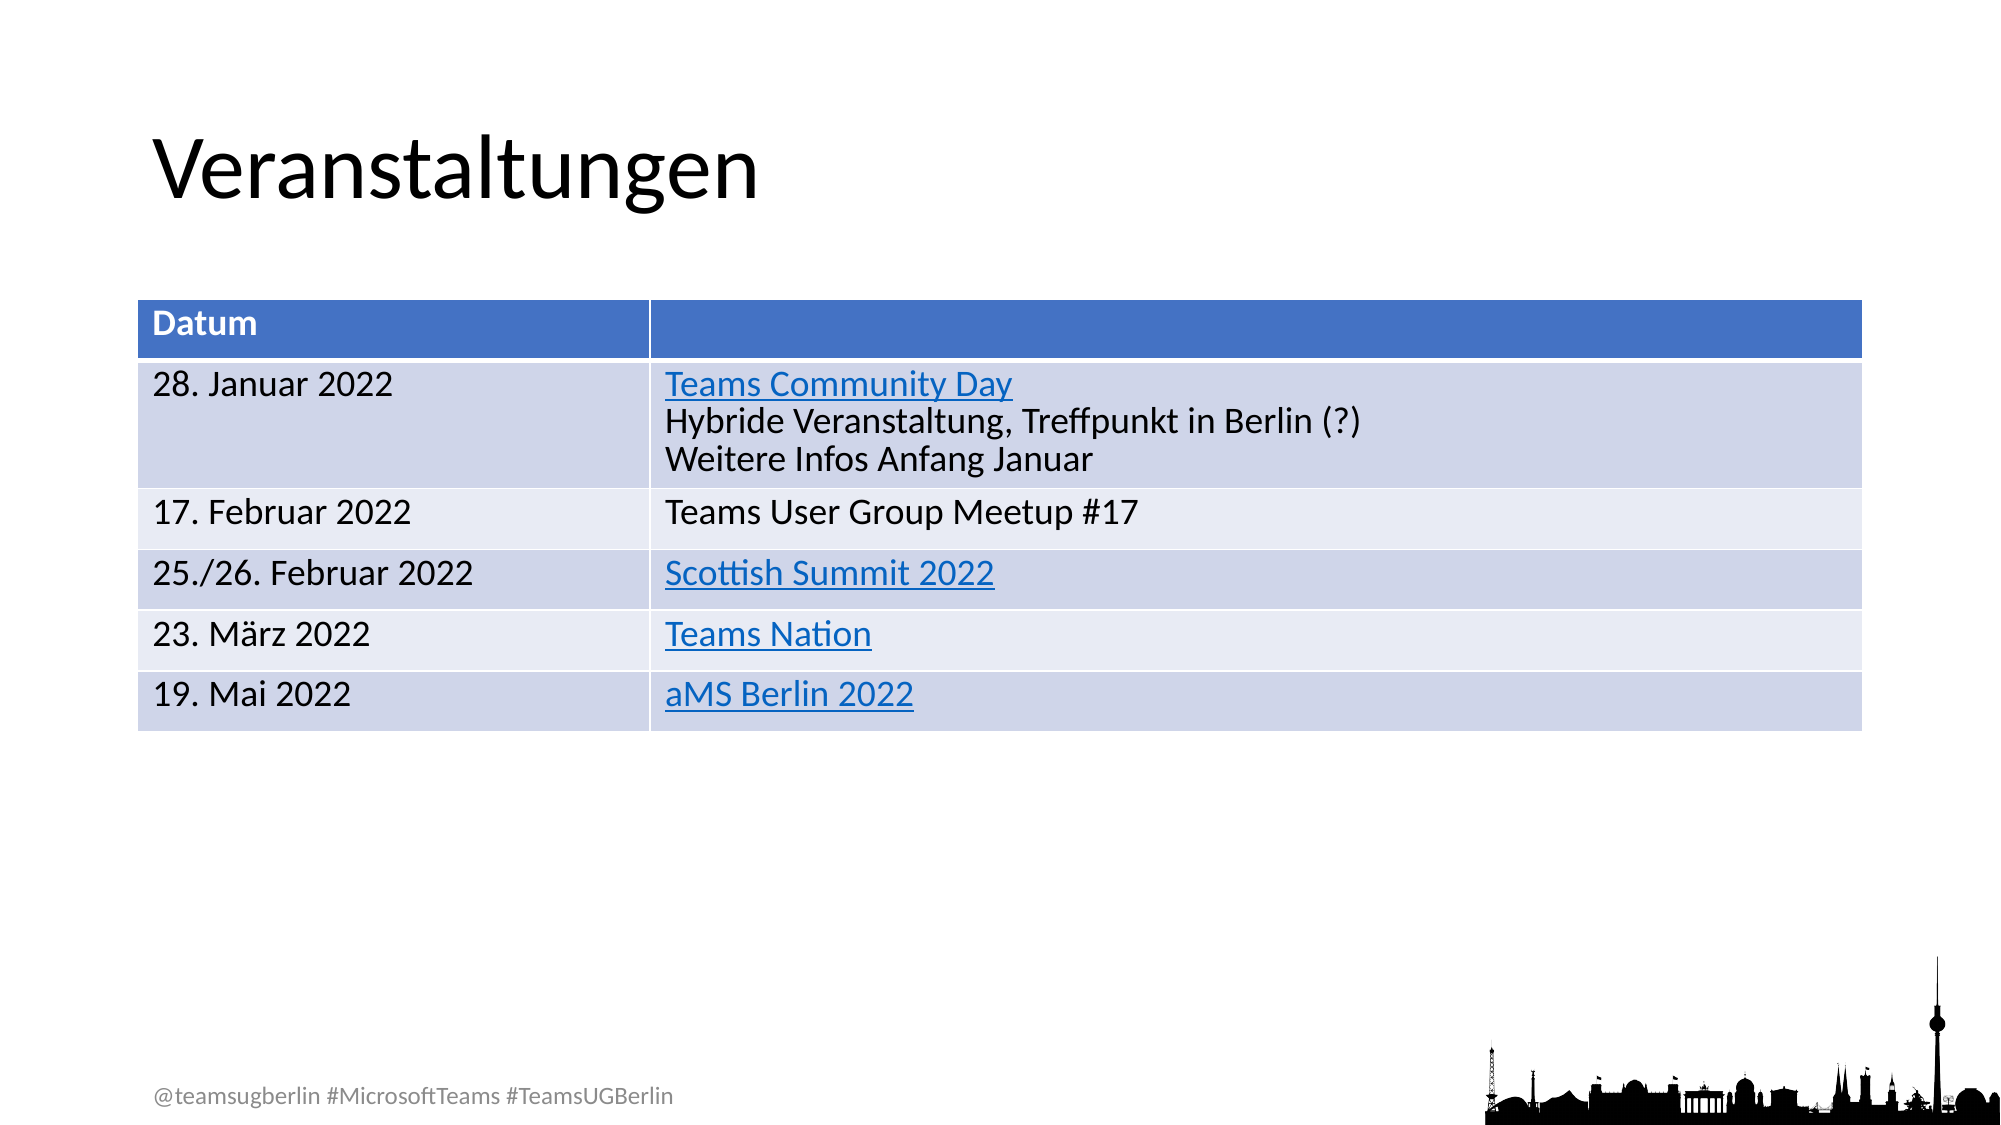

# Veranstaltungen
| Datum |  |
| --- | --- |
| 28. Januar 2022 | Teams Community Day Hybride Veranstaltung, Treffpunkt in Berlin (?) Weitere Infos Anfang Januar |
| 17. Februar 2022 | Teams User Group Meetup #17 |
| 25./26. Februar 2022 | Scottish Summit 2022 |
| 23. März 2022 | Teams Nation |
| 19. Mai 2022 | aMS Berlin 2022 |